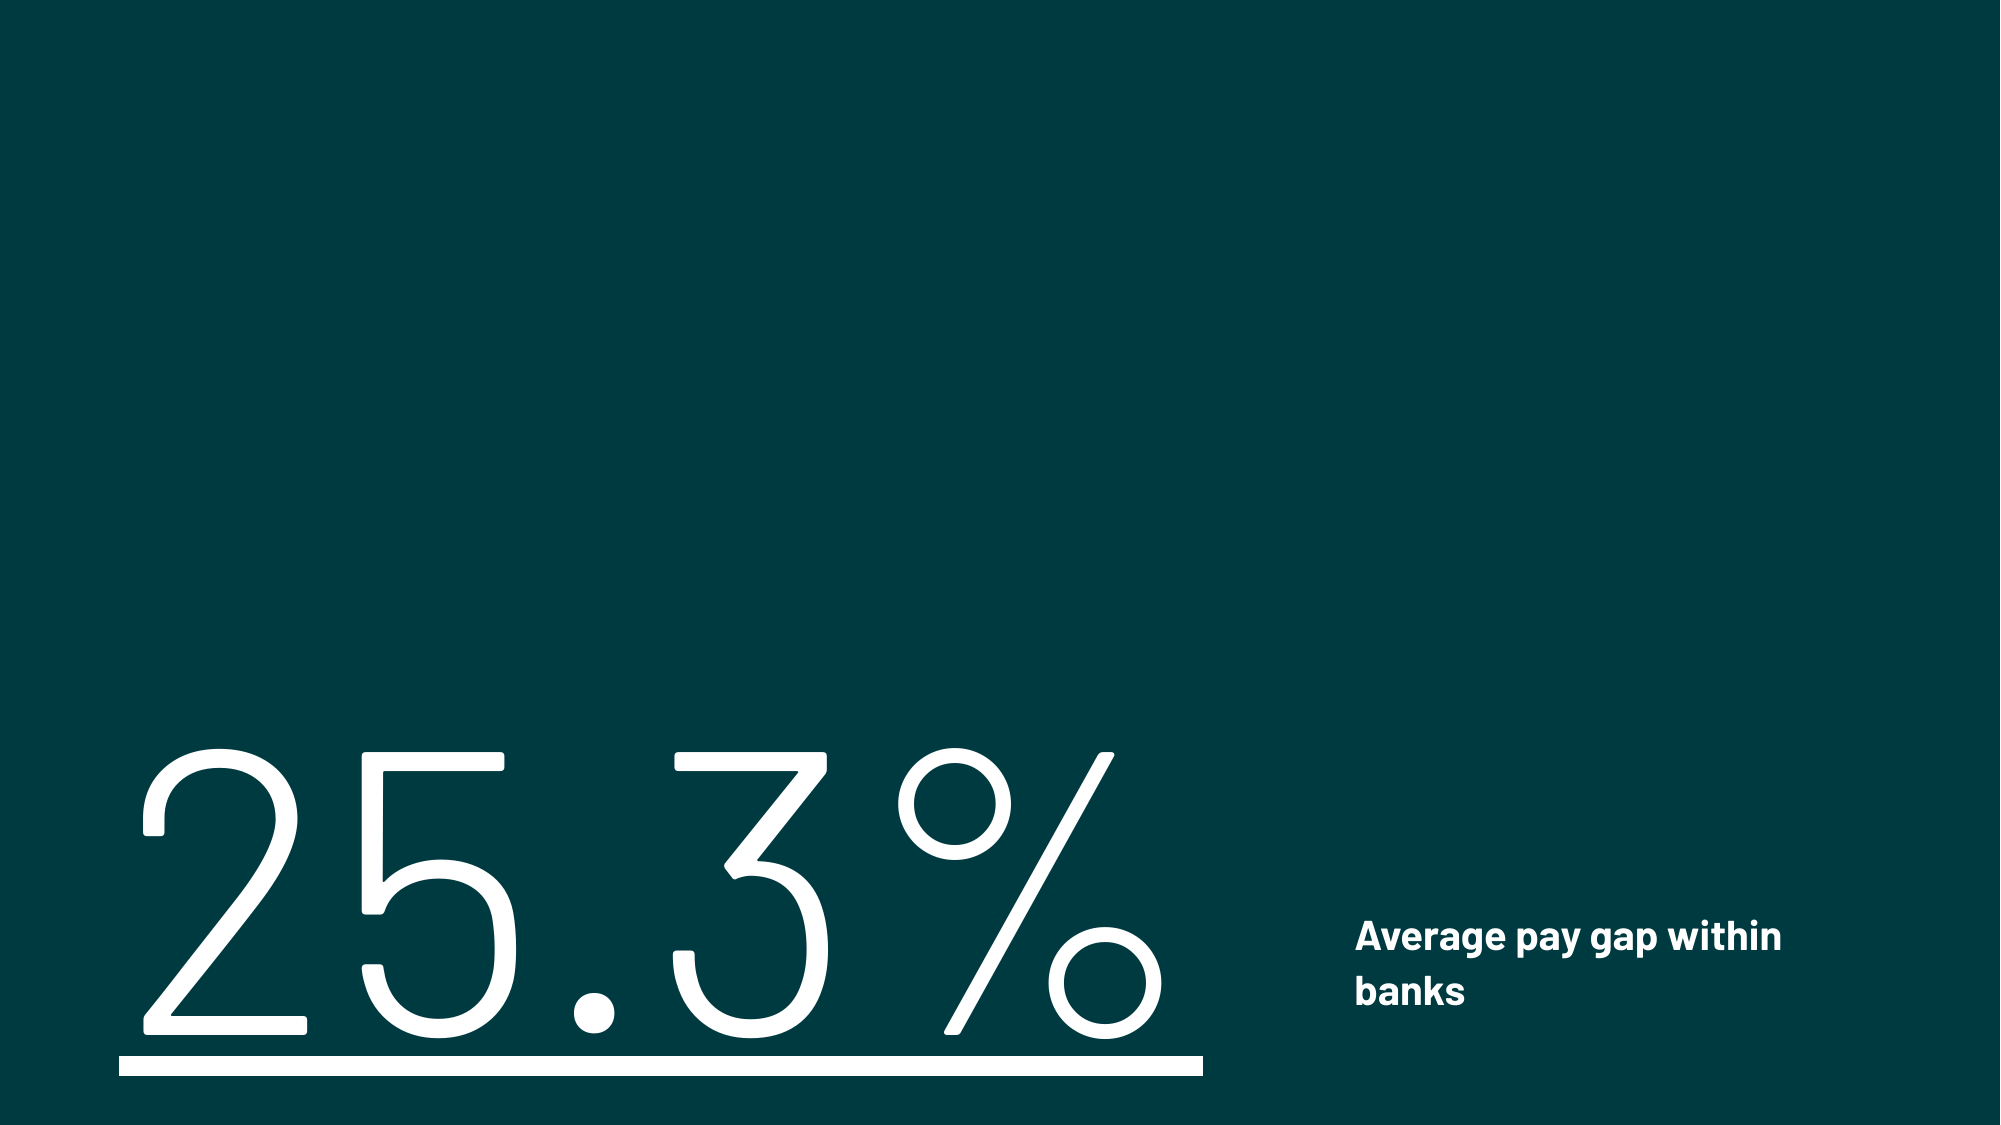

# Average pay gap within banks
25.3%